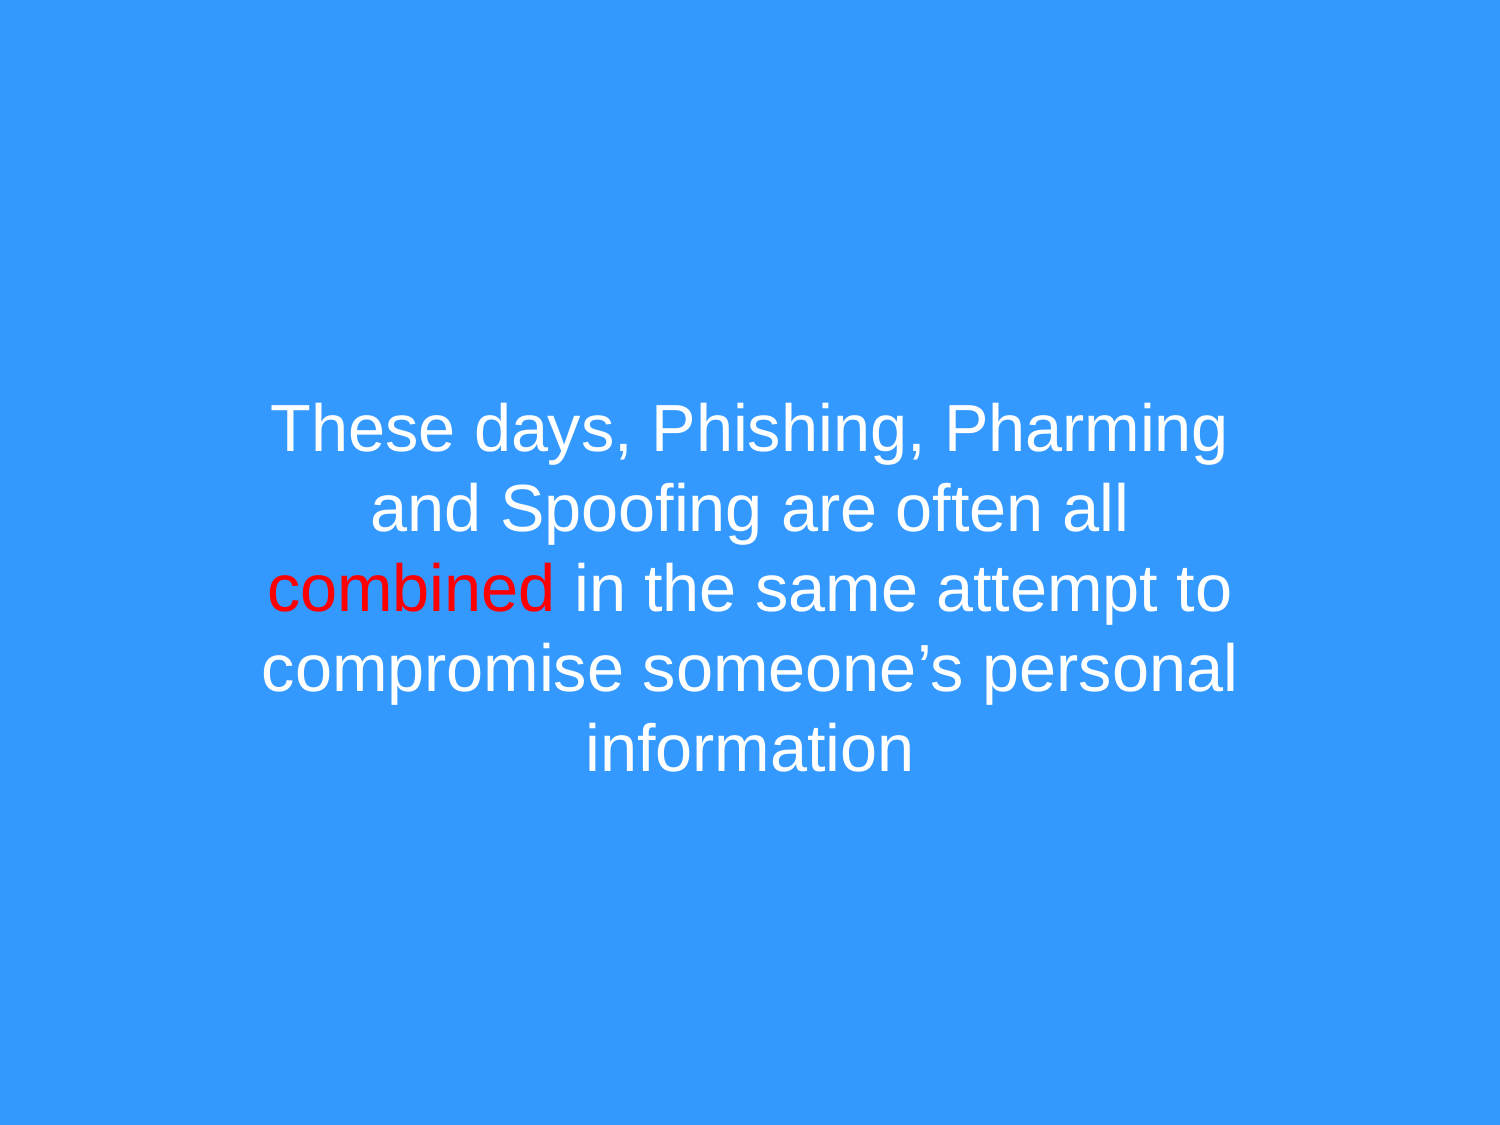

#
These days, Phishing, Pharming and Spoofing are often all combined in the same attempt to compromise someone’s personal information